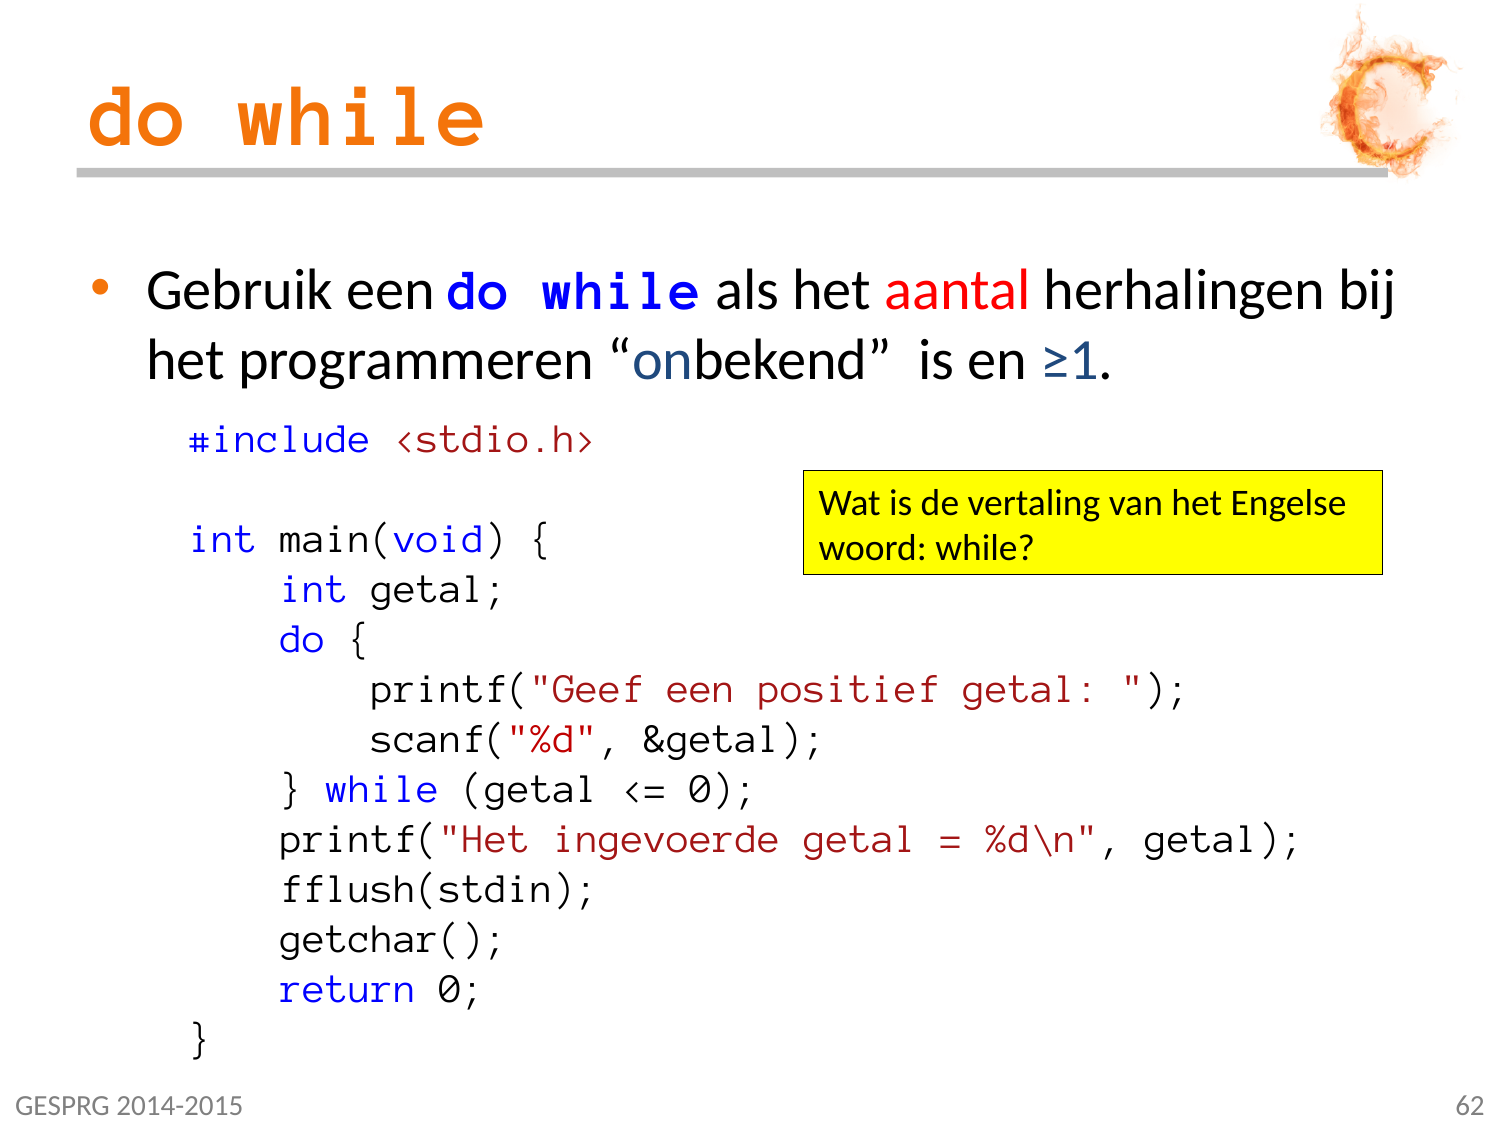

# do while
Gebruik een do while als het aantal herhalingen bij het programmeren “onbekend”  is en ≥1.
#include <stdio.h>

int main(void) {
    int getal;
    do {
        printf("Geef een positief getal: ");
        scanf("%d", &getal);
    } while (getal <= 0);
    printf("Het ingevoerde getal = %d\n", getal);
    fflush(stdin);
    getchar();
    return 0;
}
Wat is de vertaling van het Engelse woord: while?
GESPRG 2014-2015
62